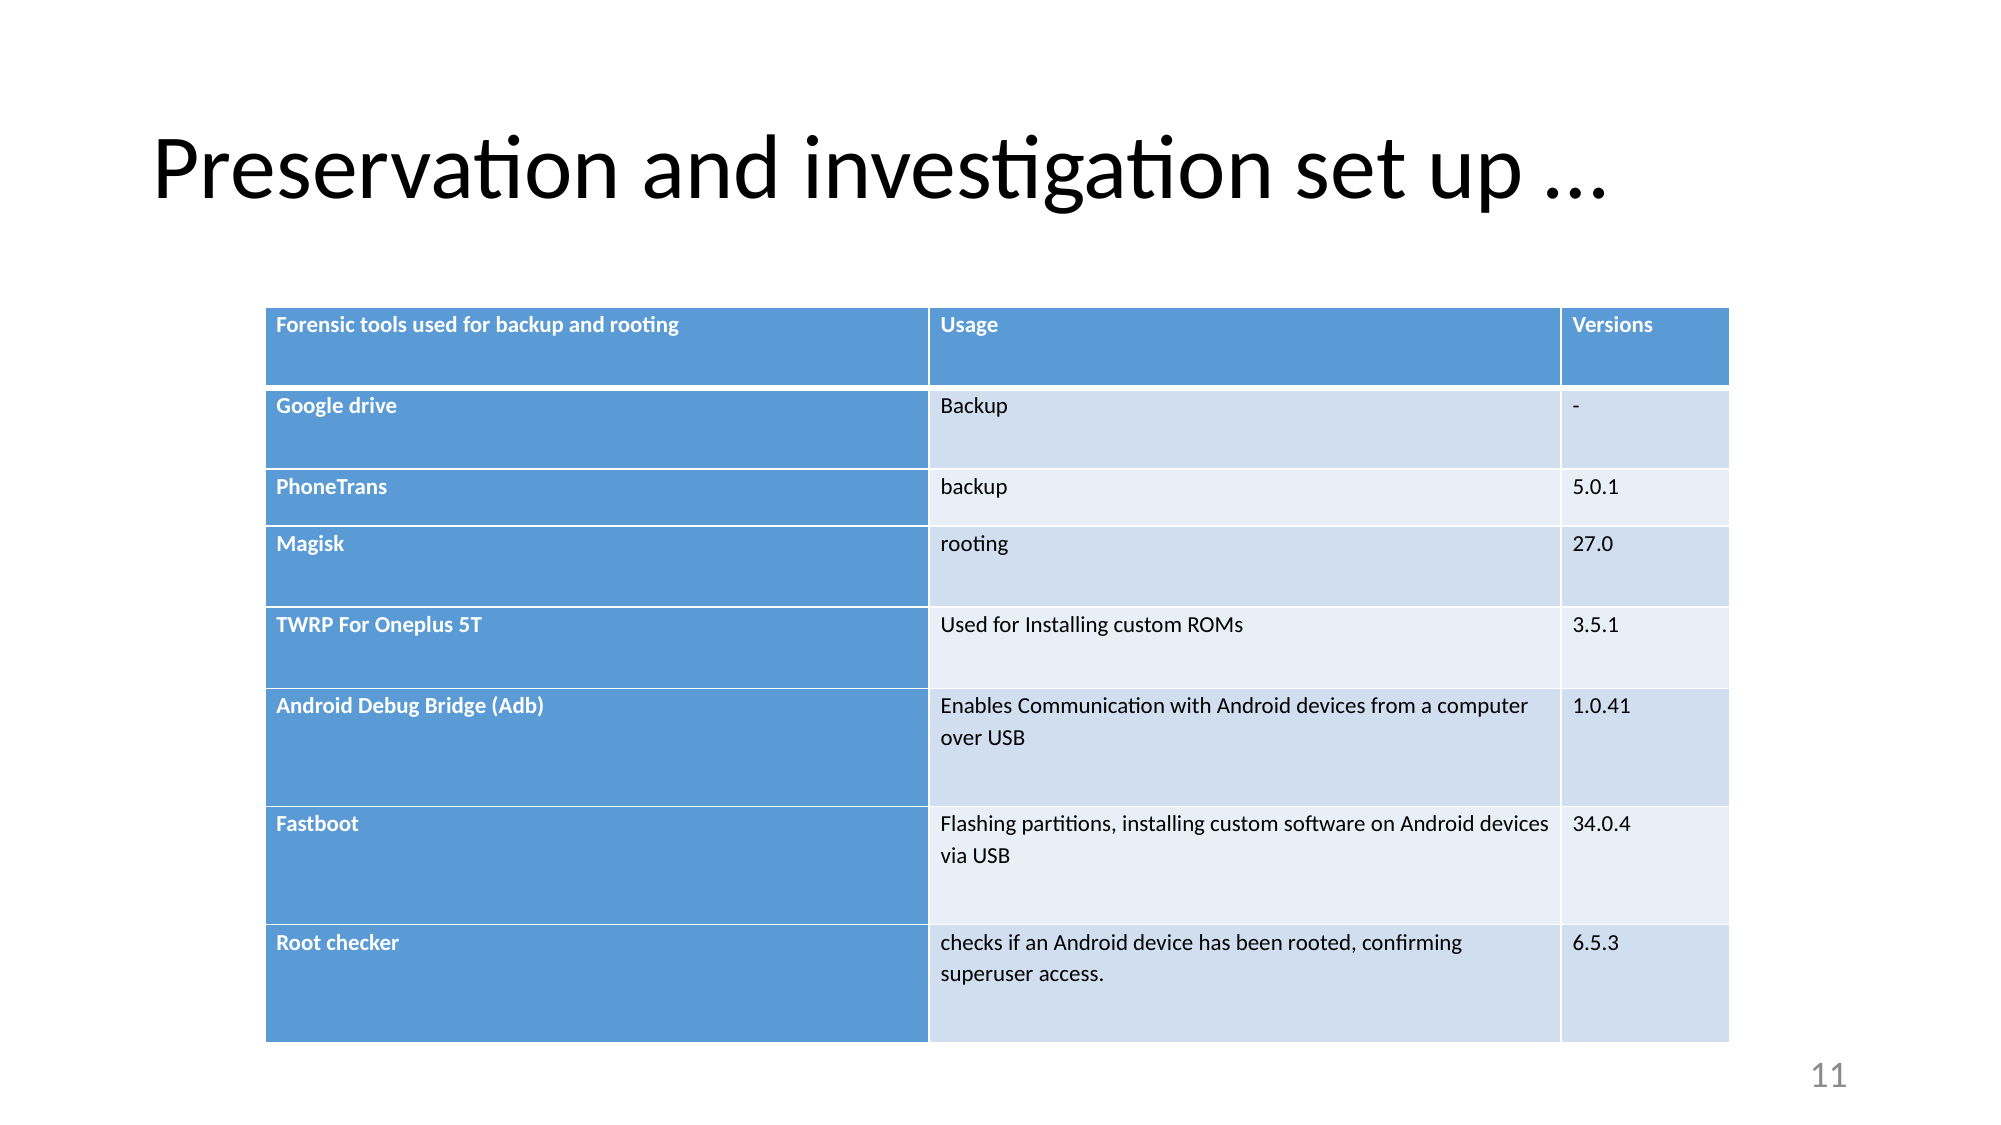

# Preservation and investigation set up …

| Forensic tools used for backup and rooting | Usage | Versions |
| --- | --- | --- |
| Google drive | Backup | - |
| PhoneTrans | backup | 5.0.1 |
| Magisk | rooting | 27.0 |
| TWRP For Oneplus 5T | Used for Installing custom ROMs | 3.5.1 |
| Android Debug Bridge (Adb) | Enables Communication with Android devices from a computer over USB | 1.0.41 |
| Fastboot | Flashing partitions, installing custom software on Android devices via USB | 34.0.4 |
| Root checker | checks if an Android device has been rooted, confirming superuser access. | 6.5.3 |
11